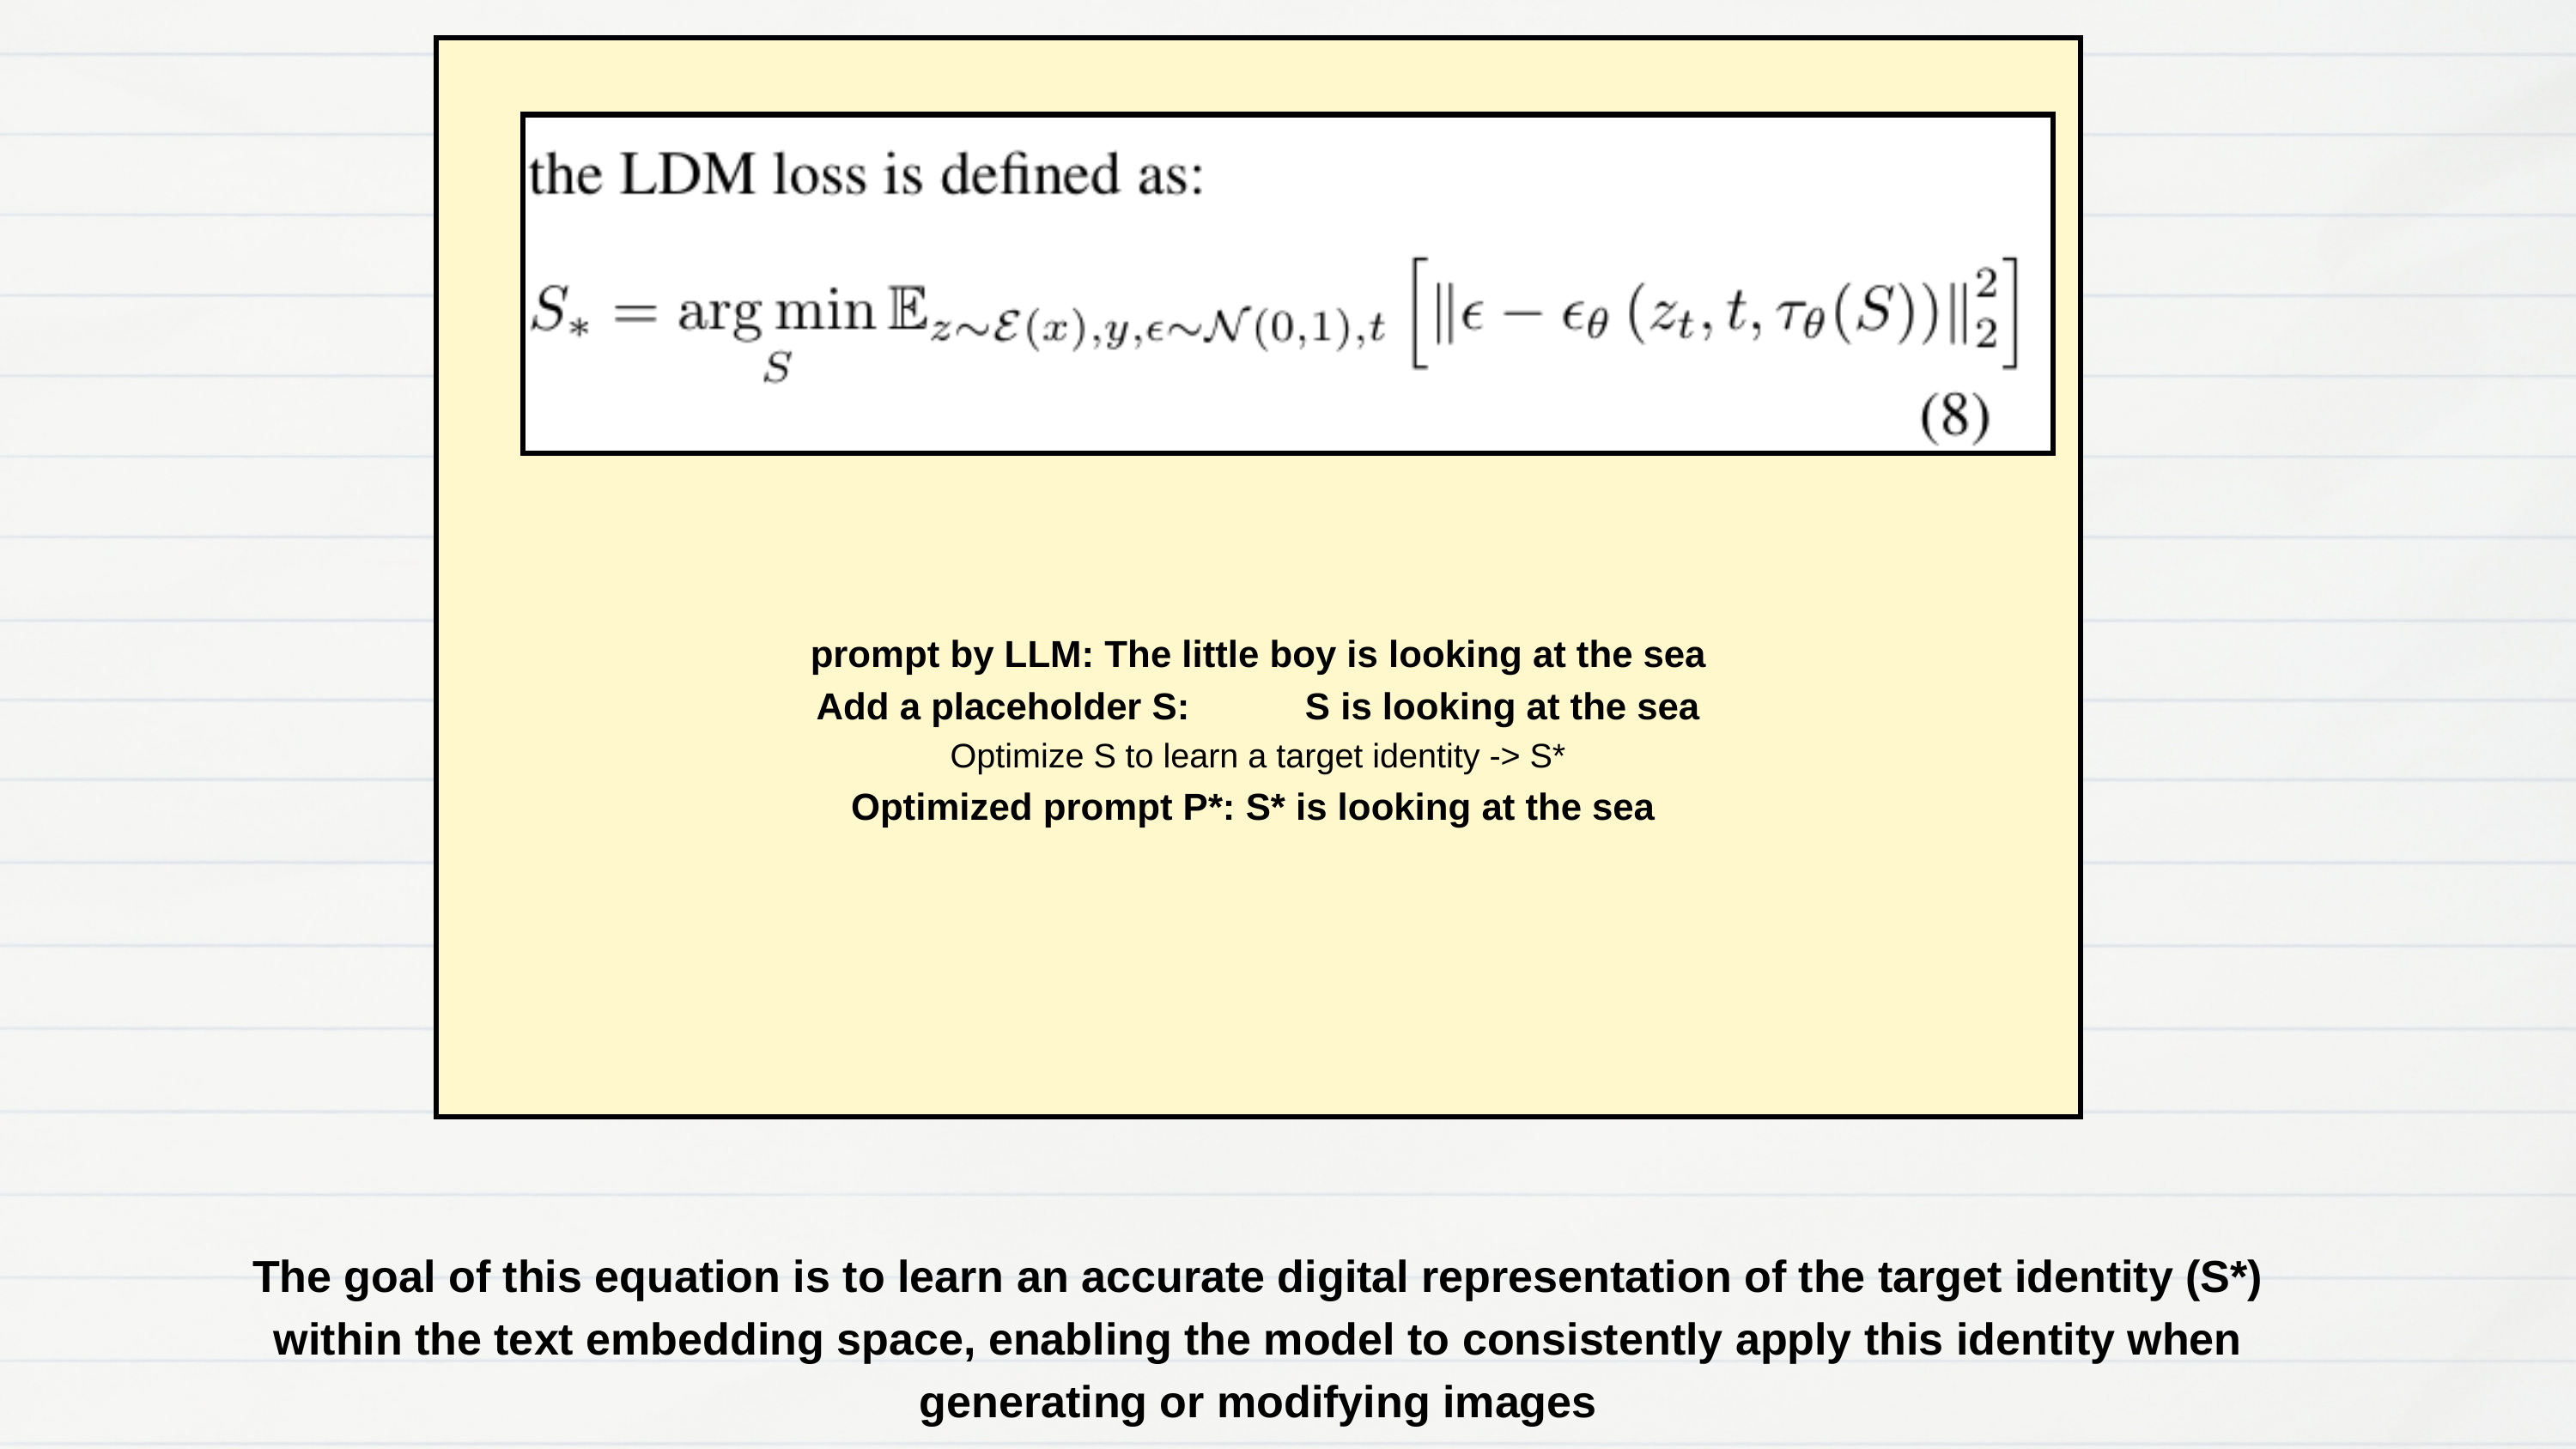

prompt by LLM: The little boy is looking at the sea
Add a placeholder S:           S is looking at the sea
Optimize S to learn a target identity -> S*
Optimized prompt P*: S* is looking at the sea

The goal of this equation is to learn an accurate digital representation of the target identity (S*) within the text embedding space, enabling the model to consistently apply this identity when generating or modifying images